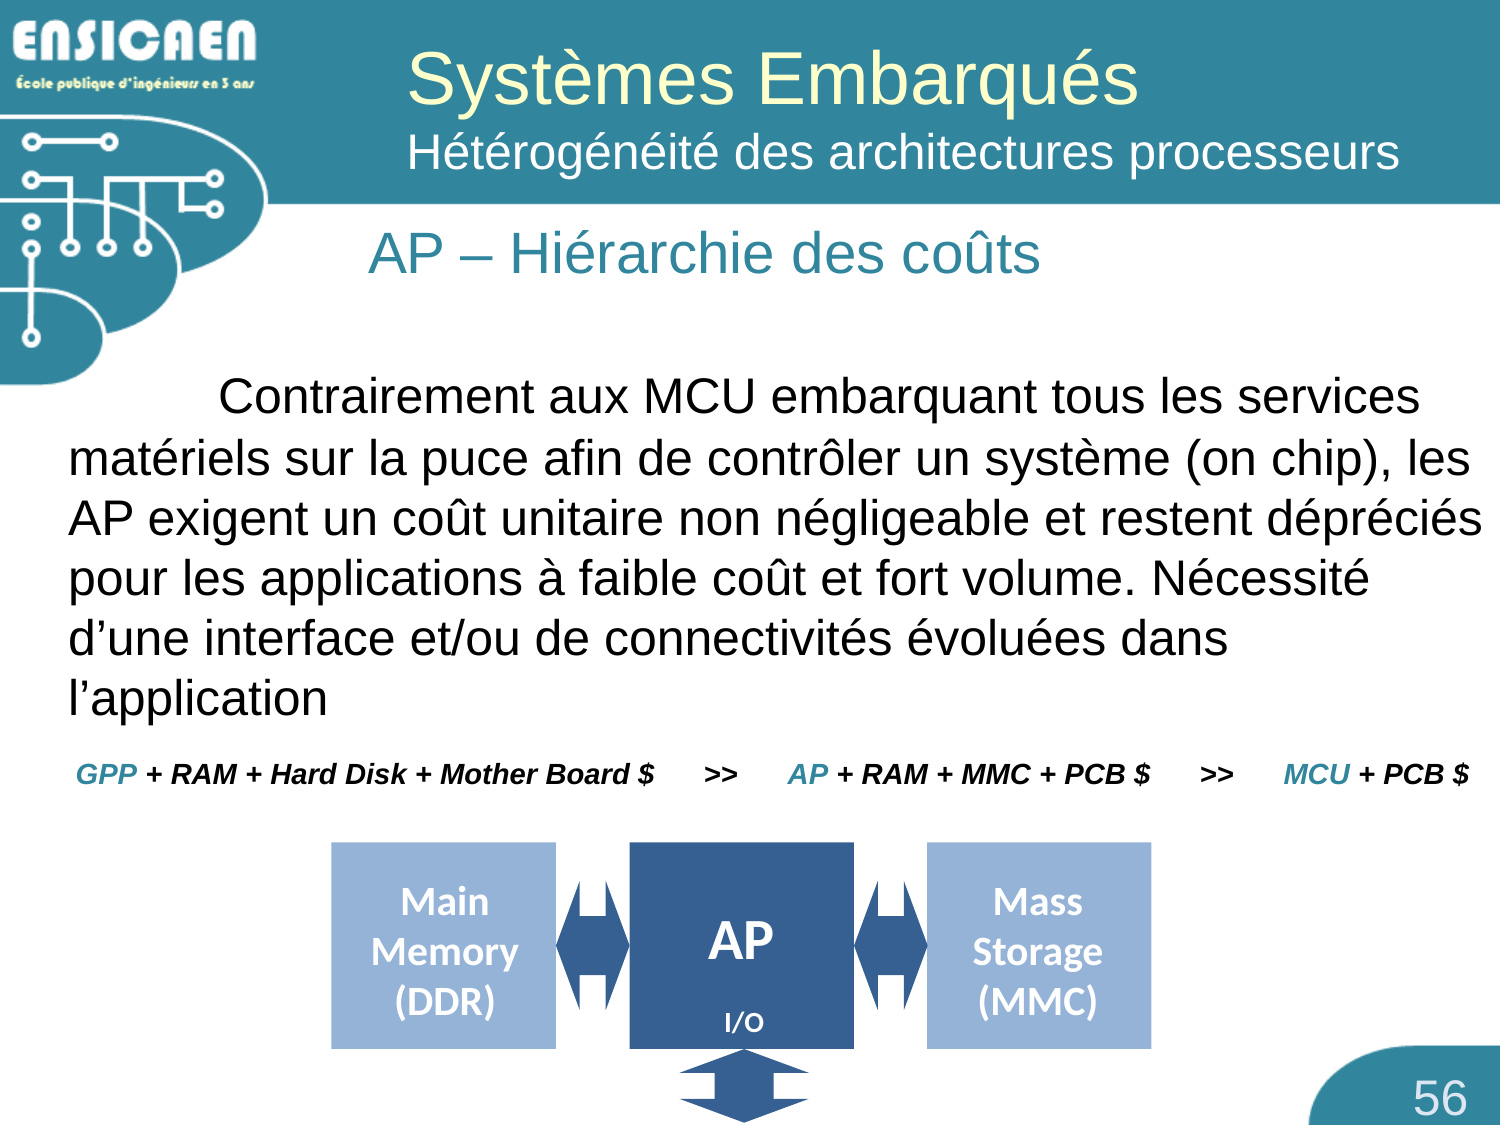

# Systèmes Embarqués Hétérogénéité des architectures processeurs
		AP – Hiérarchie des coûts

	Contrairement aux MCU embarquant tous les services matériels sur la puce afin de contrôler un système (on chip), les AP exigent un coût unitaire non négligeable et restent dépréciés pour les applications à faible coût et fort volume. Nécessité d’une interface et/ou de connectivités évoluées dans l’application

GPP + RAM + Hard Disk + Mother Board $      >>      AP + RAM + MMC + PCB $      >>      MCU + PCB $

Main
Memory
(DDR)
Mass
Storage
(MMC)
AP

I/O

56